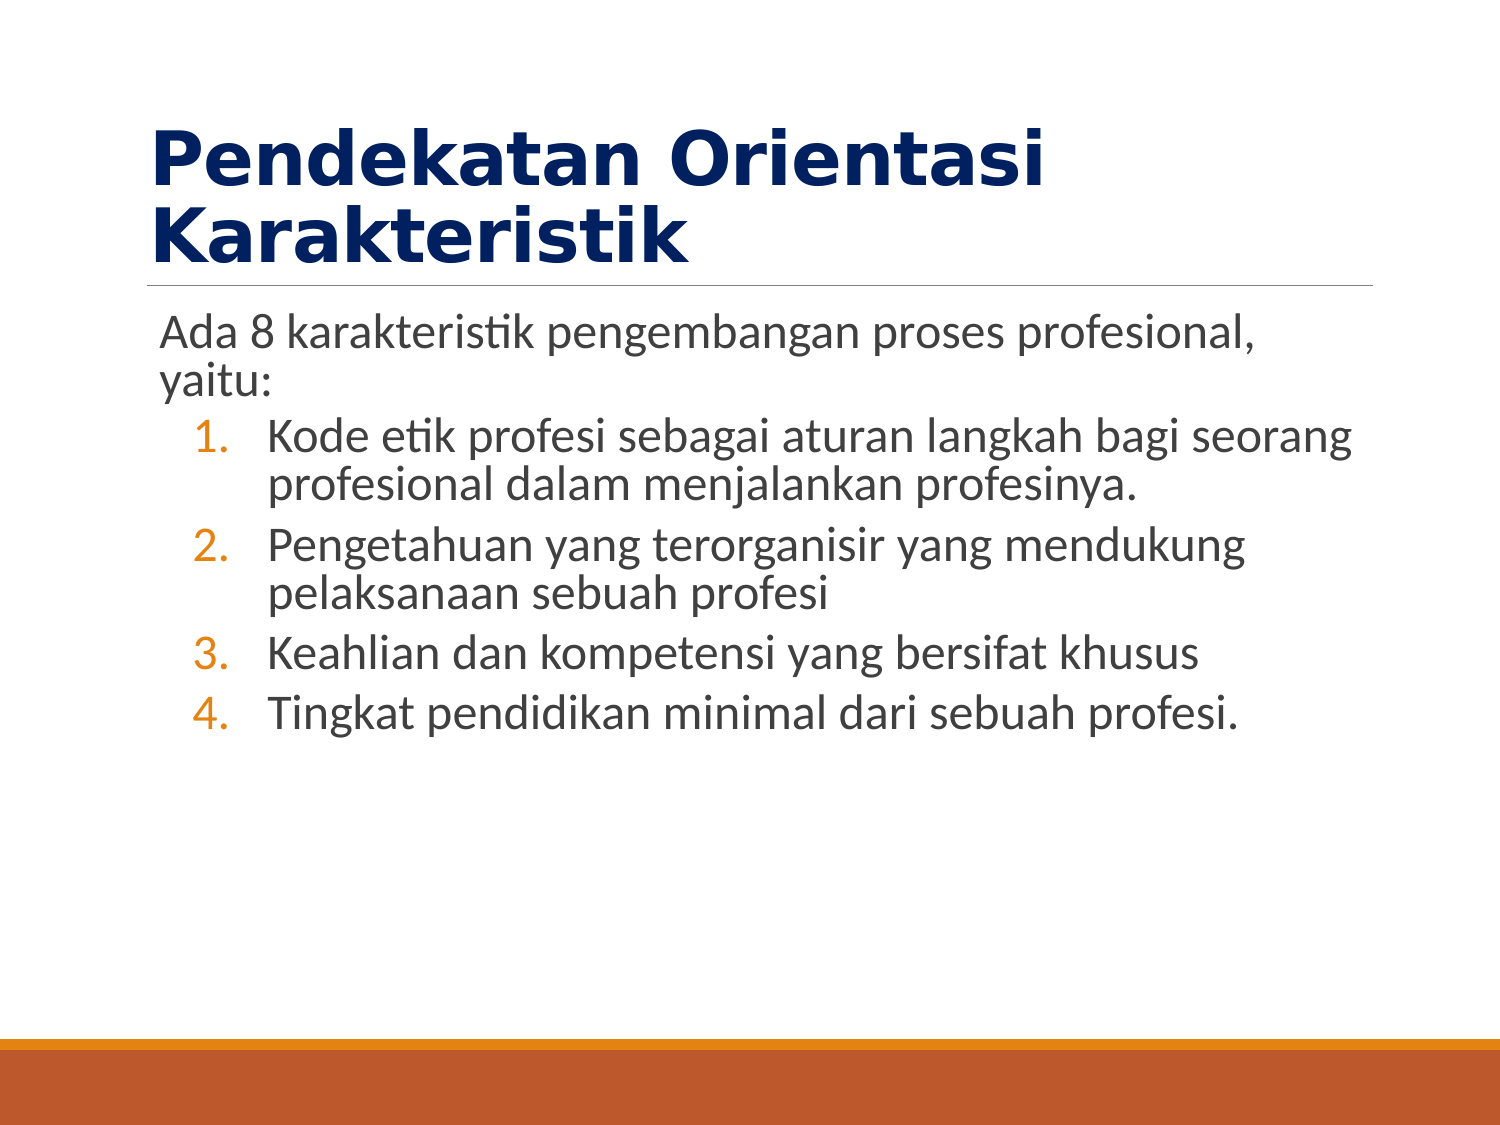

# Pendekatan Orientasi Karakteristik
Ada 8 karakteristik pengembangan proses profesional, yaitu:
Kode etik profesi sebagai aturan langkah bagi seorang profesional dalam menjalankan profesinya.
Pengetahuan yang terorganisir yang mendukung pelaksanaan sebuah profesi
Keahlian dan kompetensi yang bersifat khusus
Tingkat pendidikan minimal dari sebuah profesi.